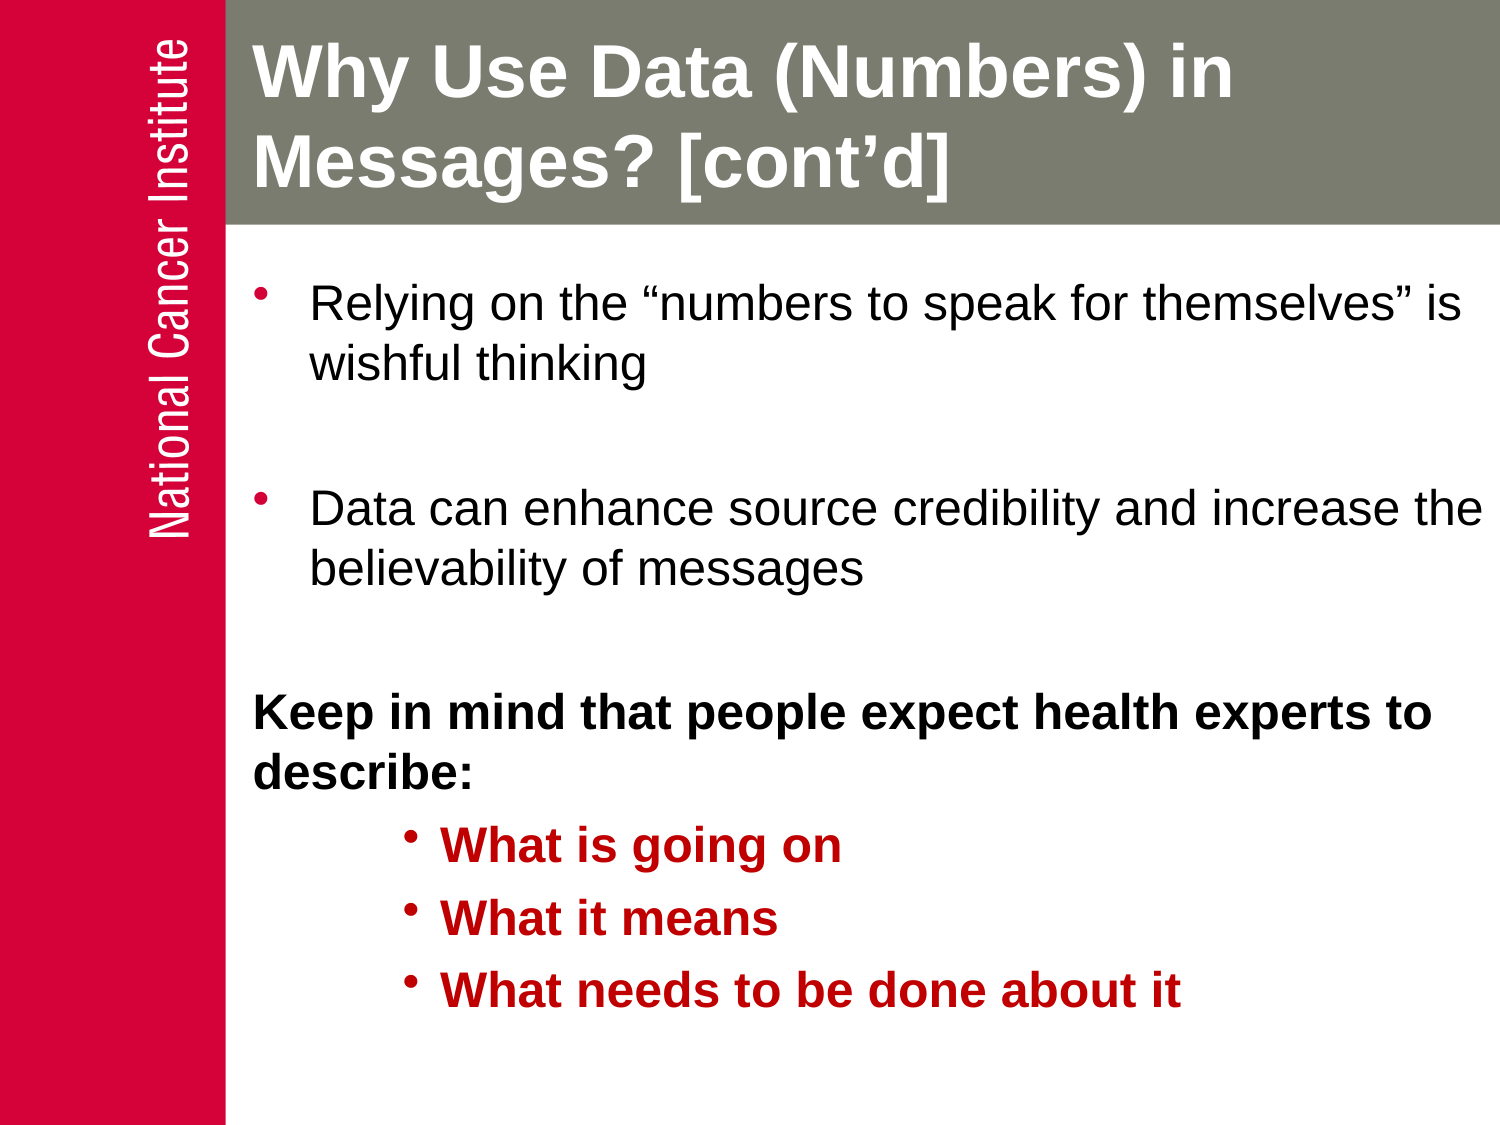

# Why Use Data (Numbers) in Messages? [cont’d]
Relying on the “numbers to speak for themselves” is wishful thinking

Data can enhance source credibility and increase the believability of messages

Keep in mind that people expect health experts to describe:
What is going on
What it means
What needs to be done about it